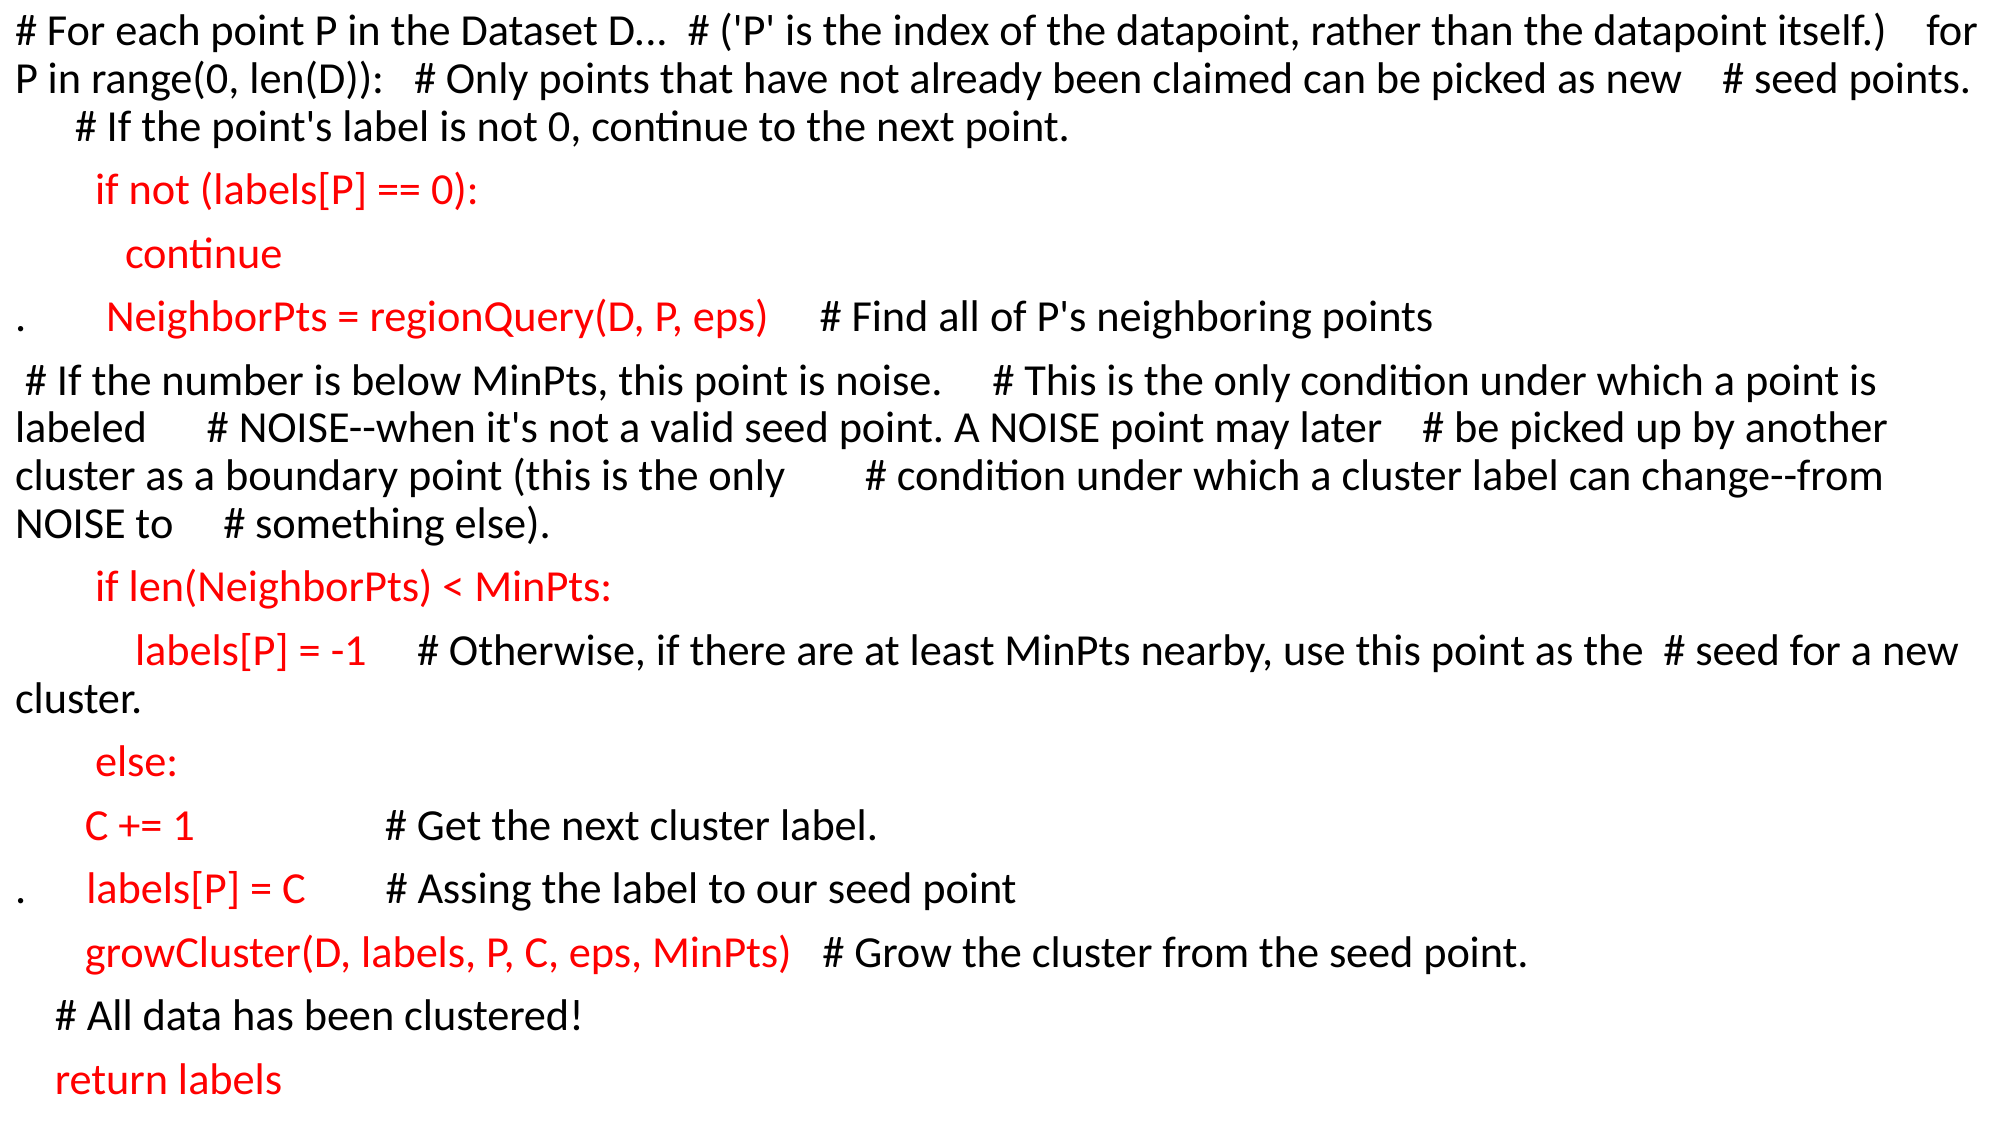

# For each point P in the Dataset D...  # ('P' is the index of the datapoint, rather than the datapoint itself.)    for P in range(0, len(D)):   # Only points that have not already been claimed can be picked as new    # seed points.        # If the point's label is not 0, continue to the next point.
        if not (labels[P] == 0):
           continue
.        NeighborPts = regionQuery(D, P, eps)     # Find all of P's neighboring points
 # If the number is below MinPts, this point is noise.     # This is the only condition under which a point is labeled      # NOISE--when it's not a valid seed point. A NOISE point may later    # be picked up by another cluster as a boundary point (this is the only        # condition under which a cluster label can change--from NOISE to     # something else).
        if len(NeighborPts) < MinPts:
            labels[P] = -1     # Otherwise, if there are at least MinPts nearby, use this point as the  # seed for a new cluster.
        else:
       C += 1                   # Get the next cluster label.
.      labels[P] = C        # Assing the label to our seed point
       growCluster(D, labels, P, C, eps, MinPts)   # Grow the cluster from the seed point.
    # All data has been clustered!
    return labels